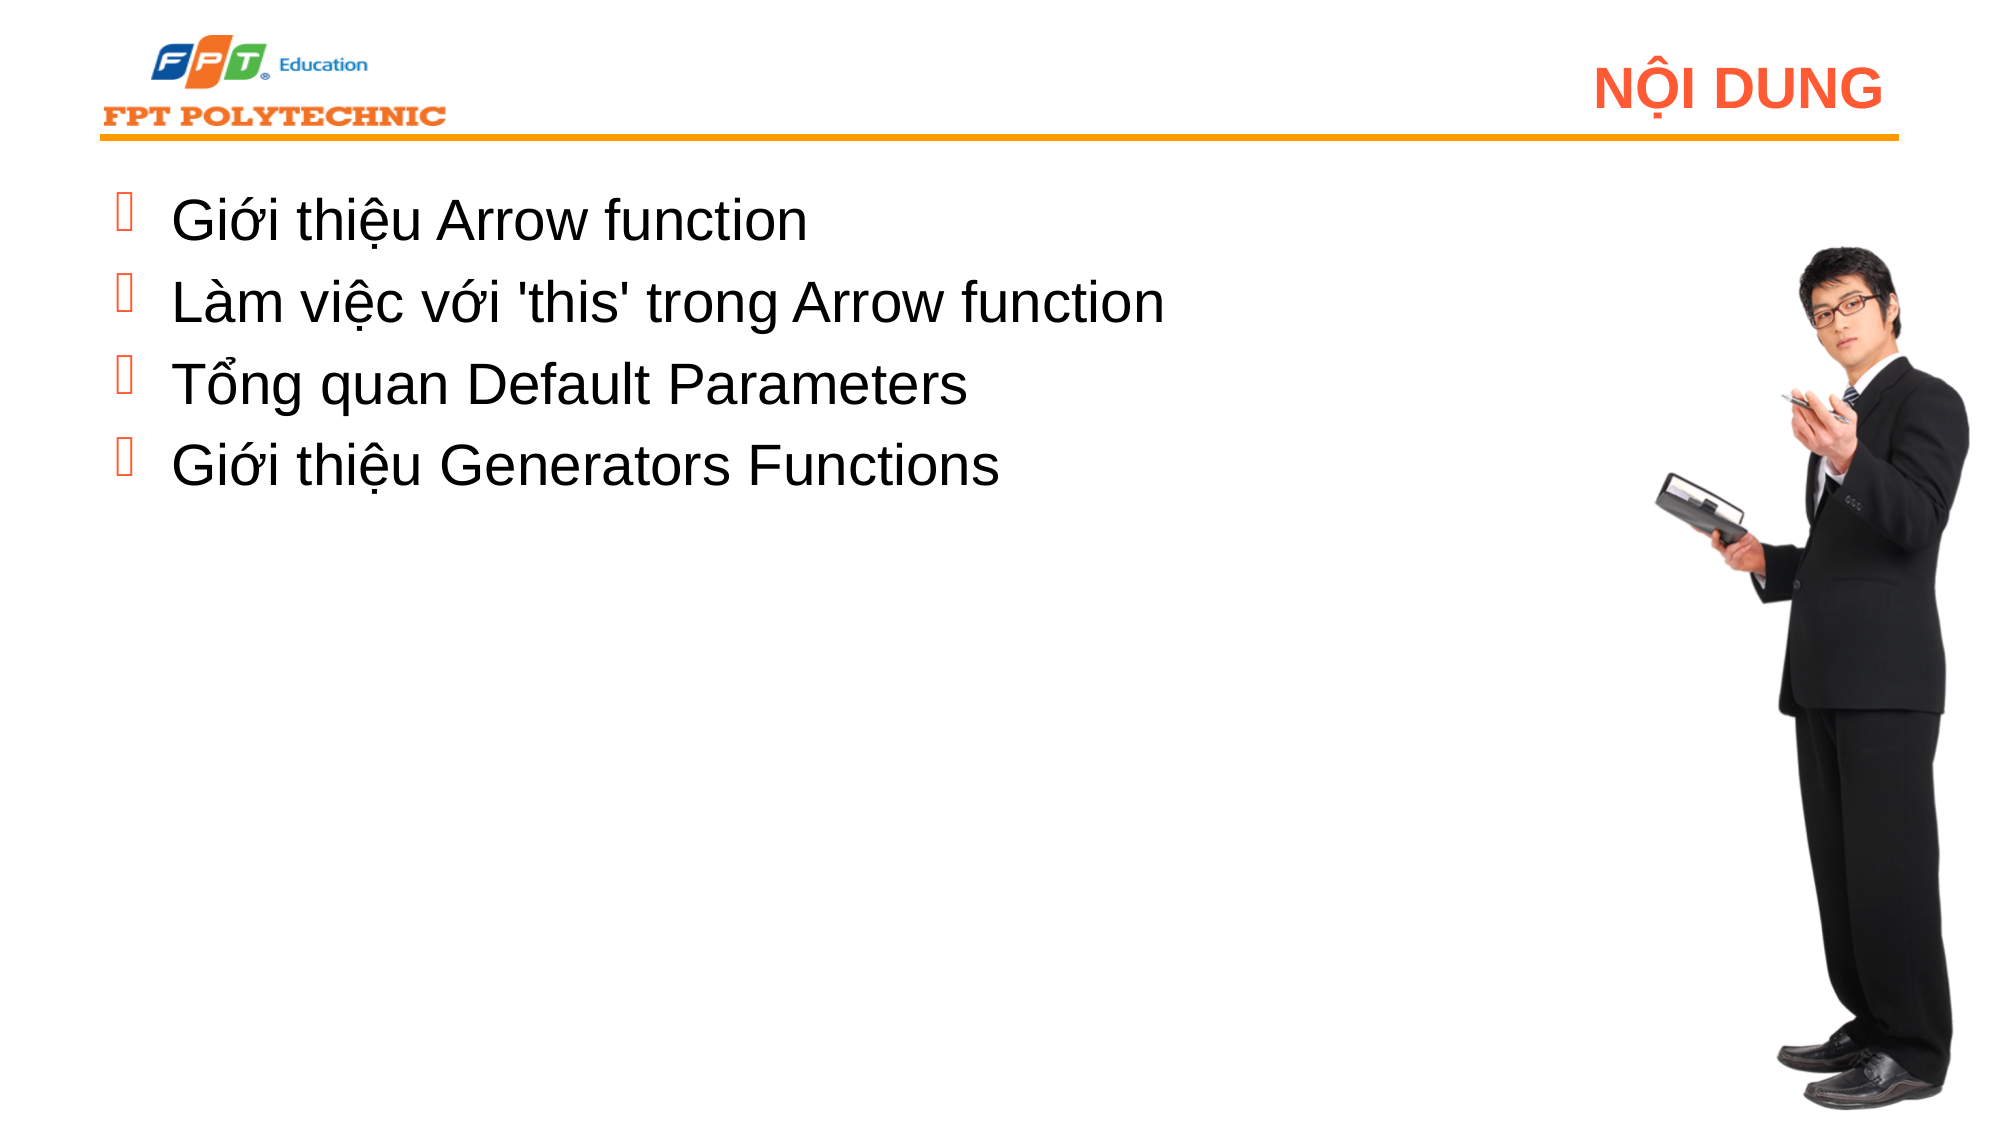

# Nội dung
Giới thiệu Arrow function
Làm việc với 'this' trong Arrow function
Tổng quan Default Parameters
Giới thiệu Generators Functions